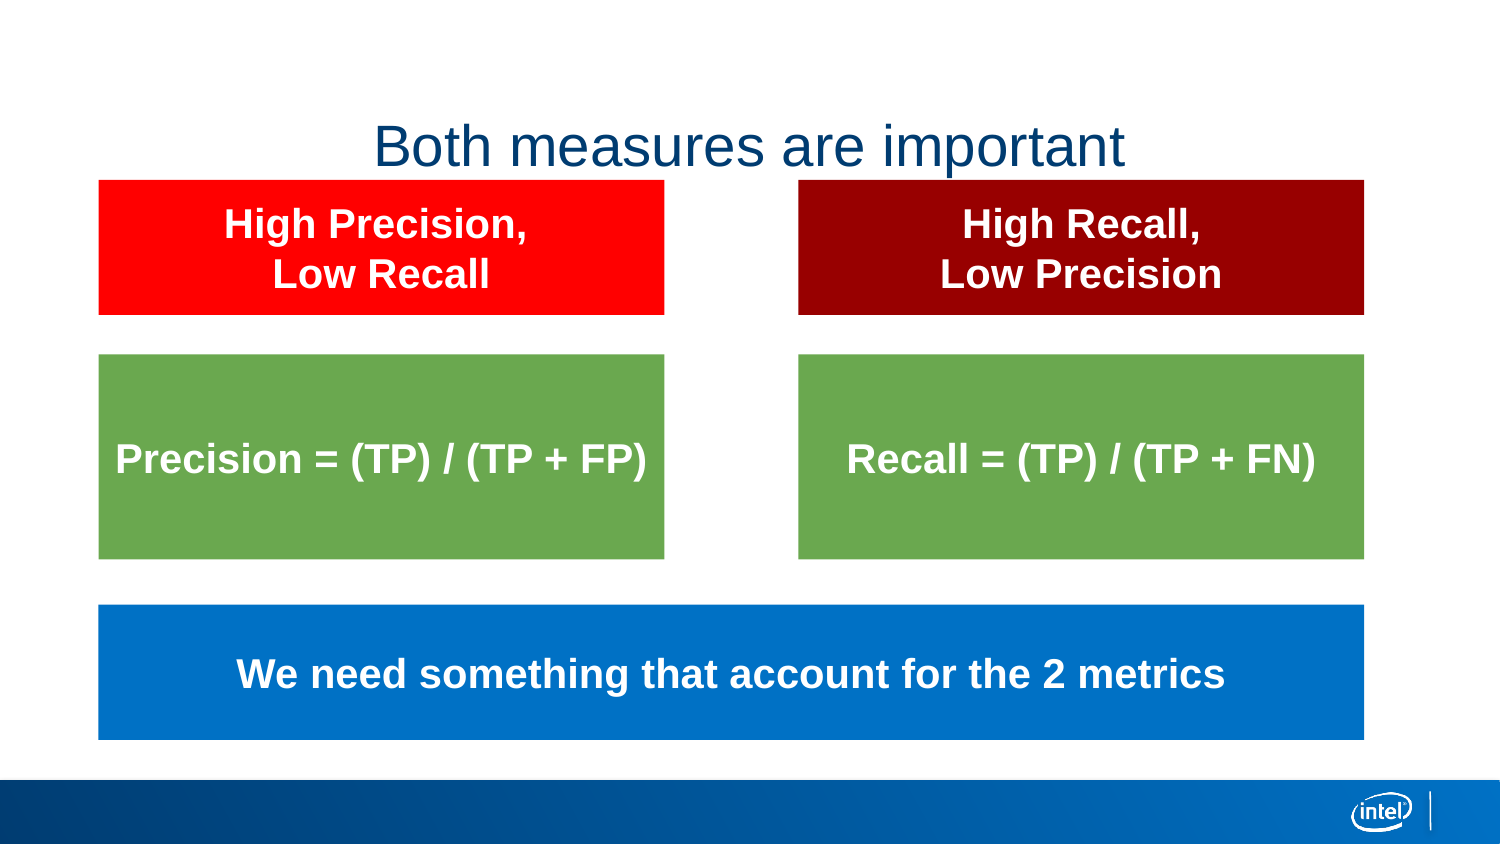

# Both measures are important
High Precision,
Low Recall
High Recall,
Low Precision
Precision = (TP) / (TP + FP)
Recall = (TP) / (TP + FN)
We need something that account for the 2 metrics